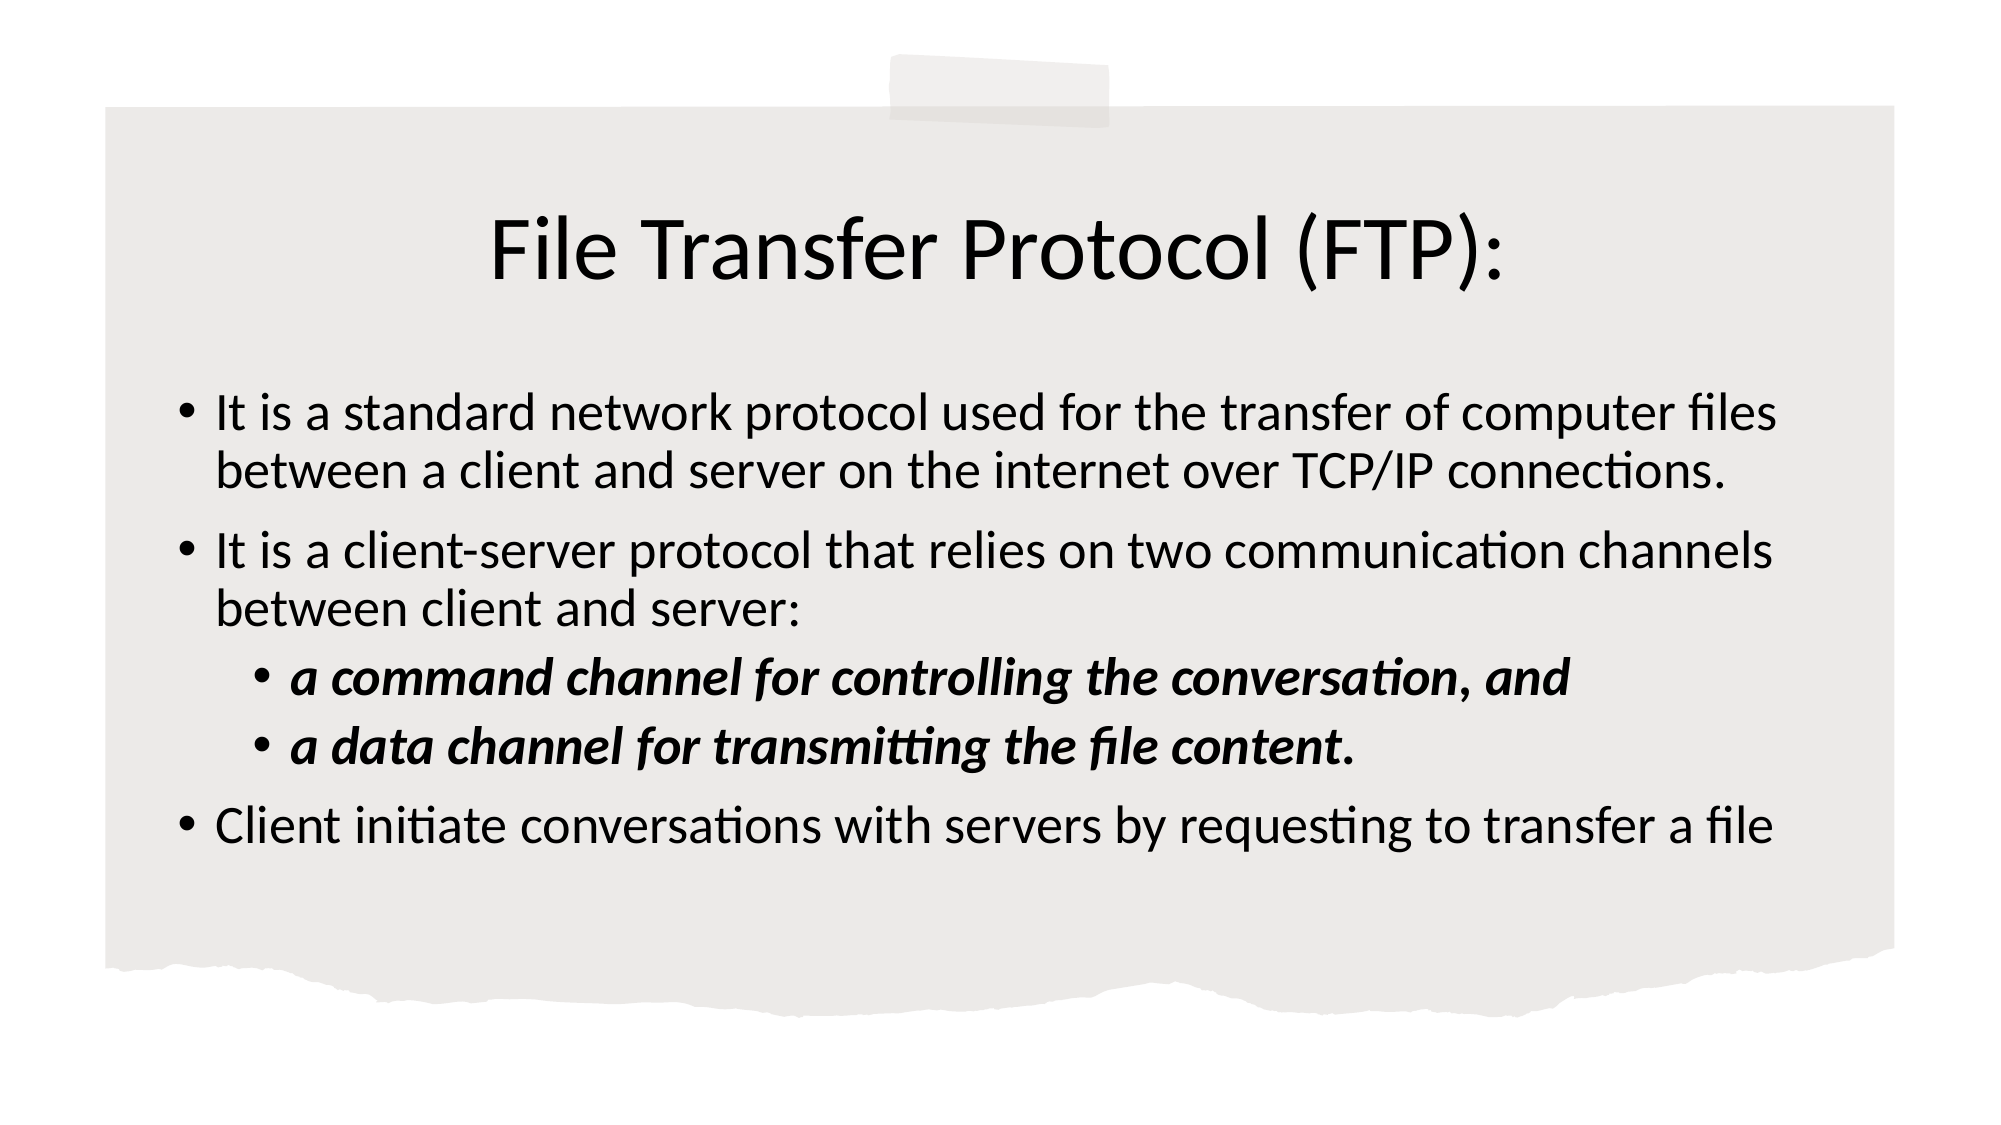

# File Transfer Protocol (FTP):
It is a standard network protocol used for the transfer of computer files between a client and server on the internet over TCP/IP connections.
It is a client-server protocol that relies on two communication channels between client and server:
a command channel for controlling the conversation, and
a data channel for transmitting the file content.
Client initiate conversations with servers by requesting to transfer a file